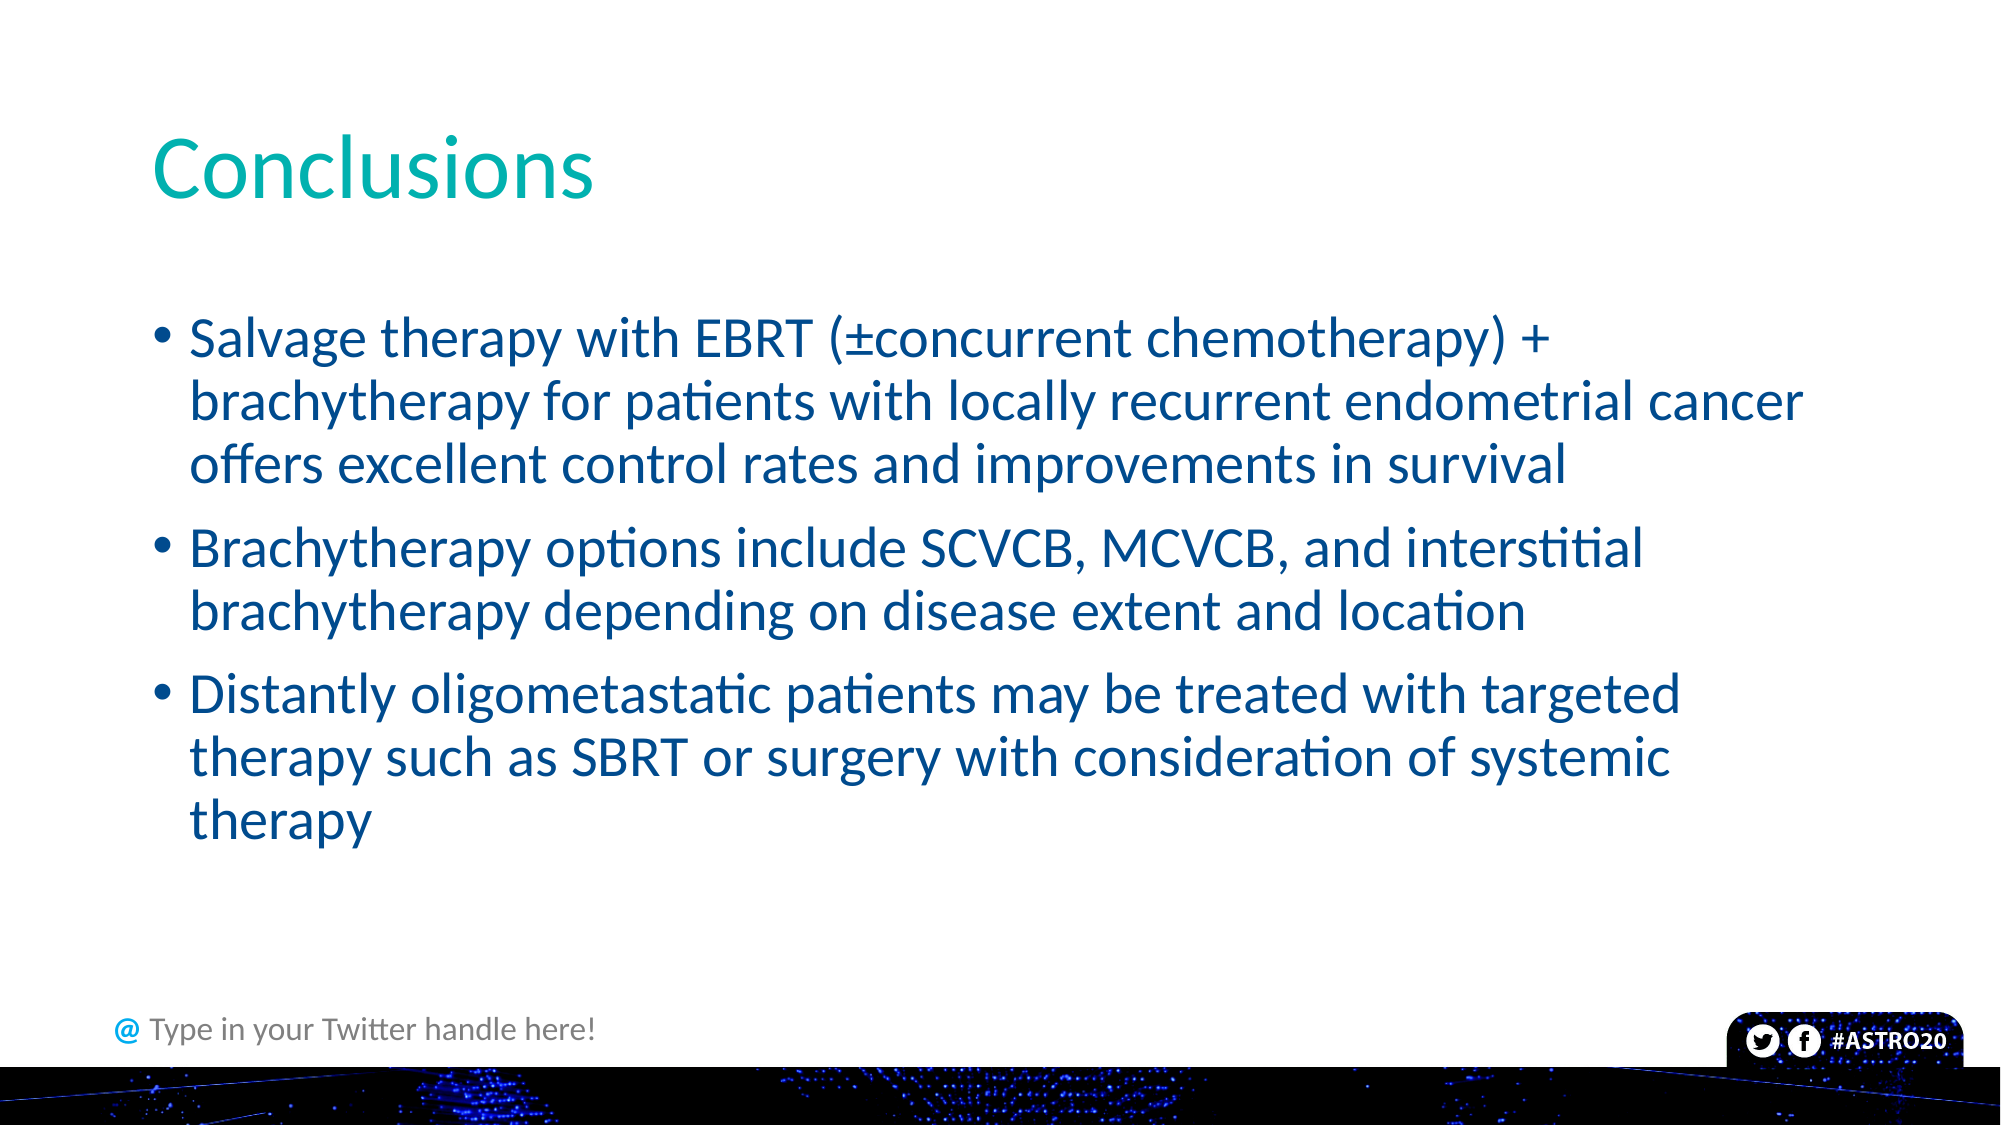

# Conclusions
Salvage therapy with EBRT (±concurrent chemotherapy) + brachytherapy for patients with locally recurrent endometrial cancer offers excellent control rates and improvements in survival
Brachytherapy options include SCVCB, MCVCB, and interstitial brachytherapy depending on disease extent and location
Distantly oligometastatic patients may be treated with targeted therapy such as SBRT or surgery with consideration of systemic therapy